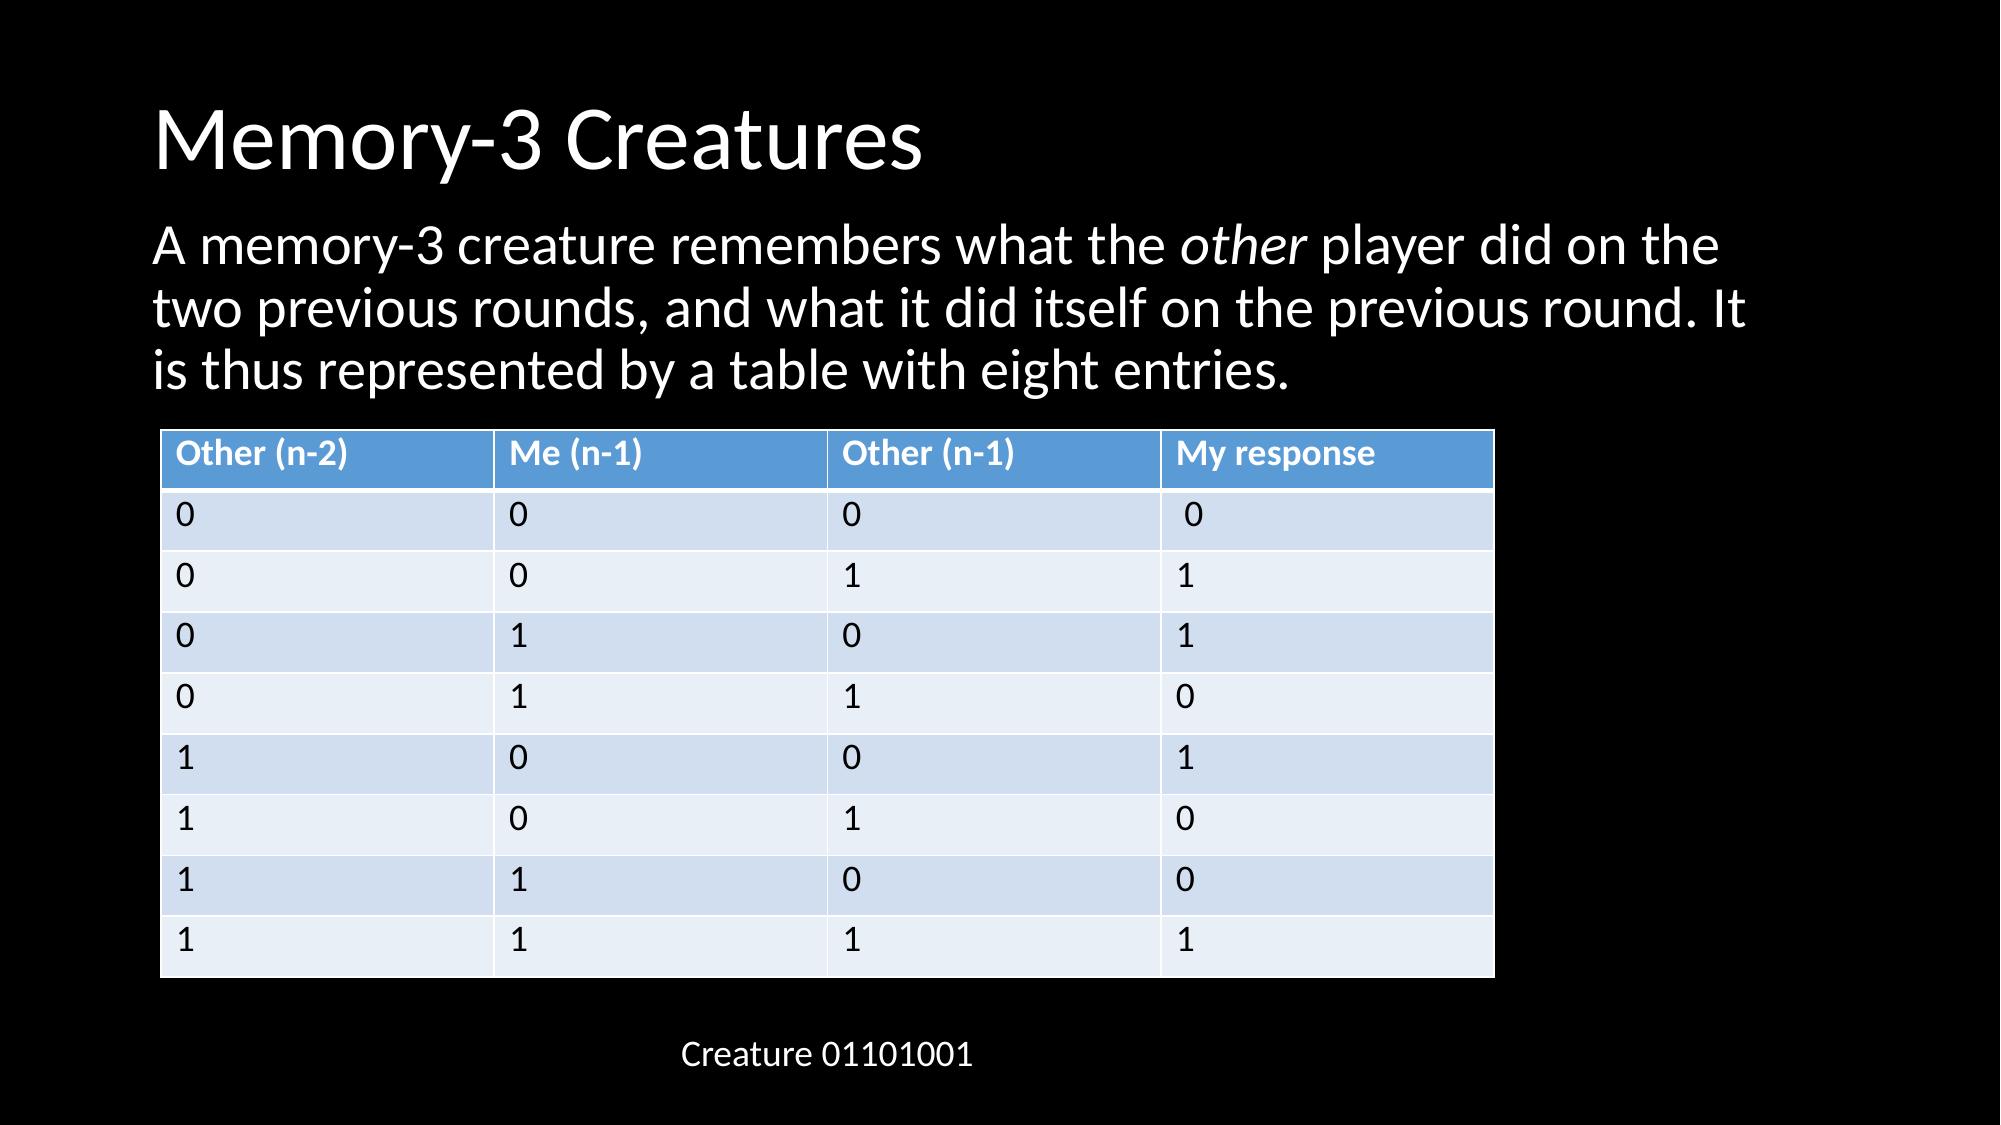

# Memory-3 Creatures
A memory-3 creature remembers what the other player did on the two previous rounds, and what it did itself on the previous round. It is thus represented by a table with eight entries.
| Other (n-2) | Me (n-1) | Other (n-1) | My response |
| --- | --- | --- | --- |
| 0 | 0 | 0 | 0 |
| 0 | 0 | 1 | 1 |
| 0 | 1 | 0 | 1 |
| 0 | 1 | 1 | 0 |
| 1 | 0 | 0 | 1 |
| 1 | 0 | 1 | 0 |
| 1 | 1 | 0 | 0 |
| 1 | 1 | 1 | 1 |
Creature 01101001